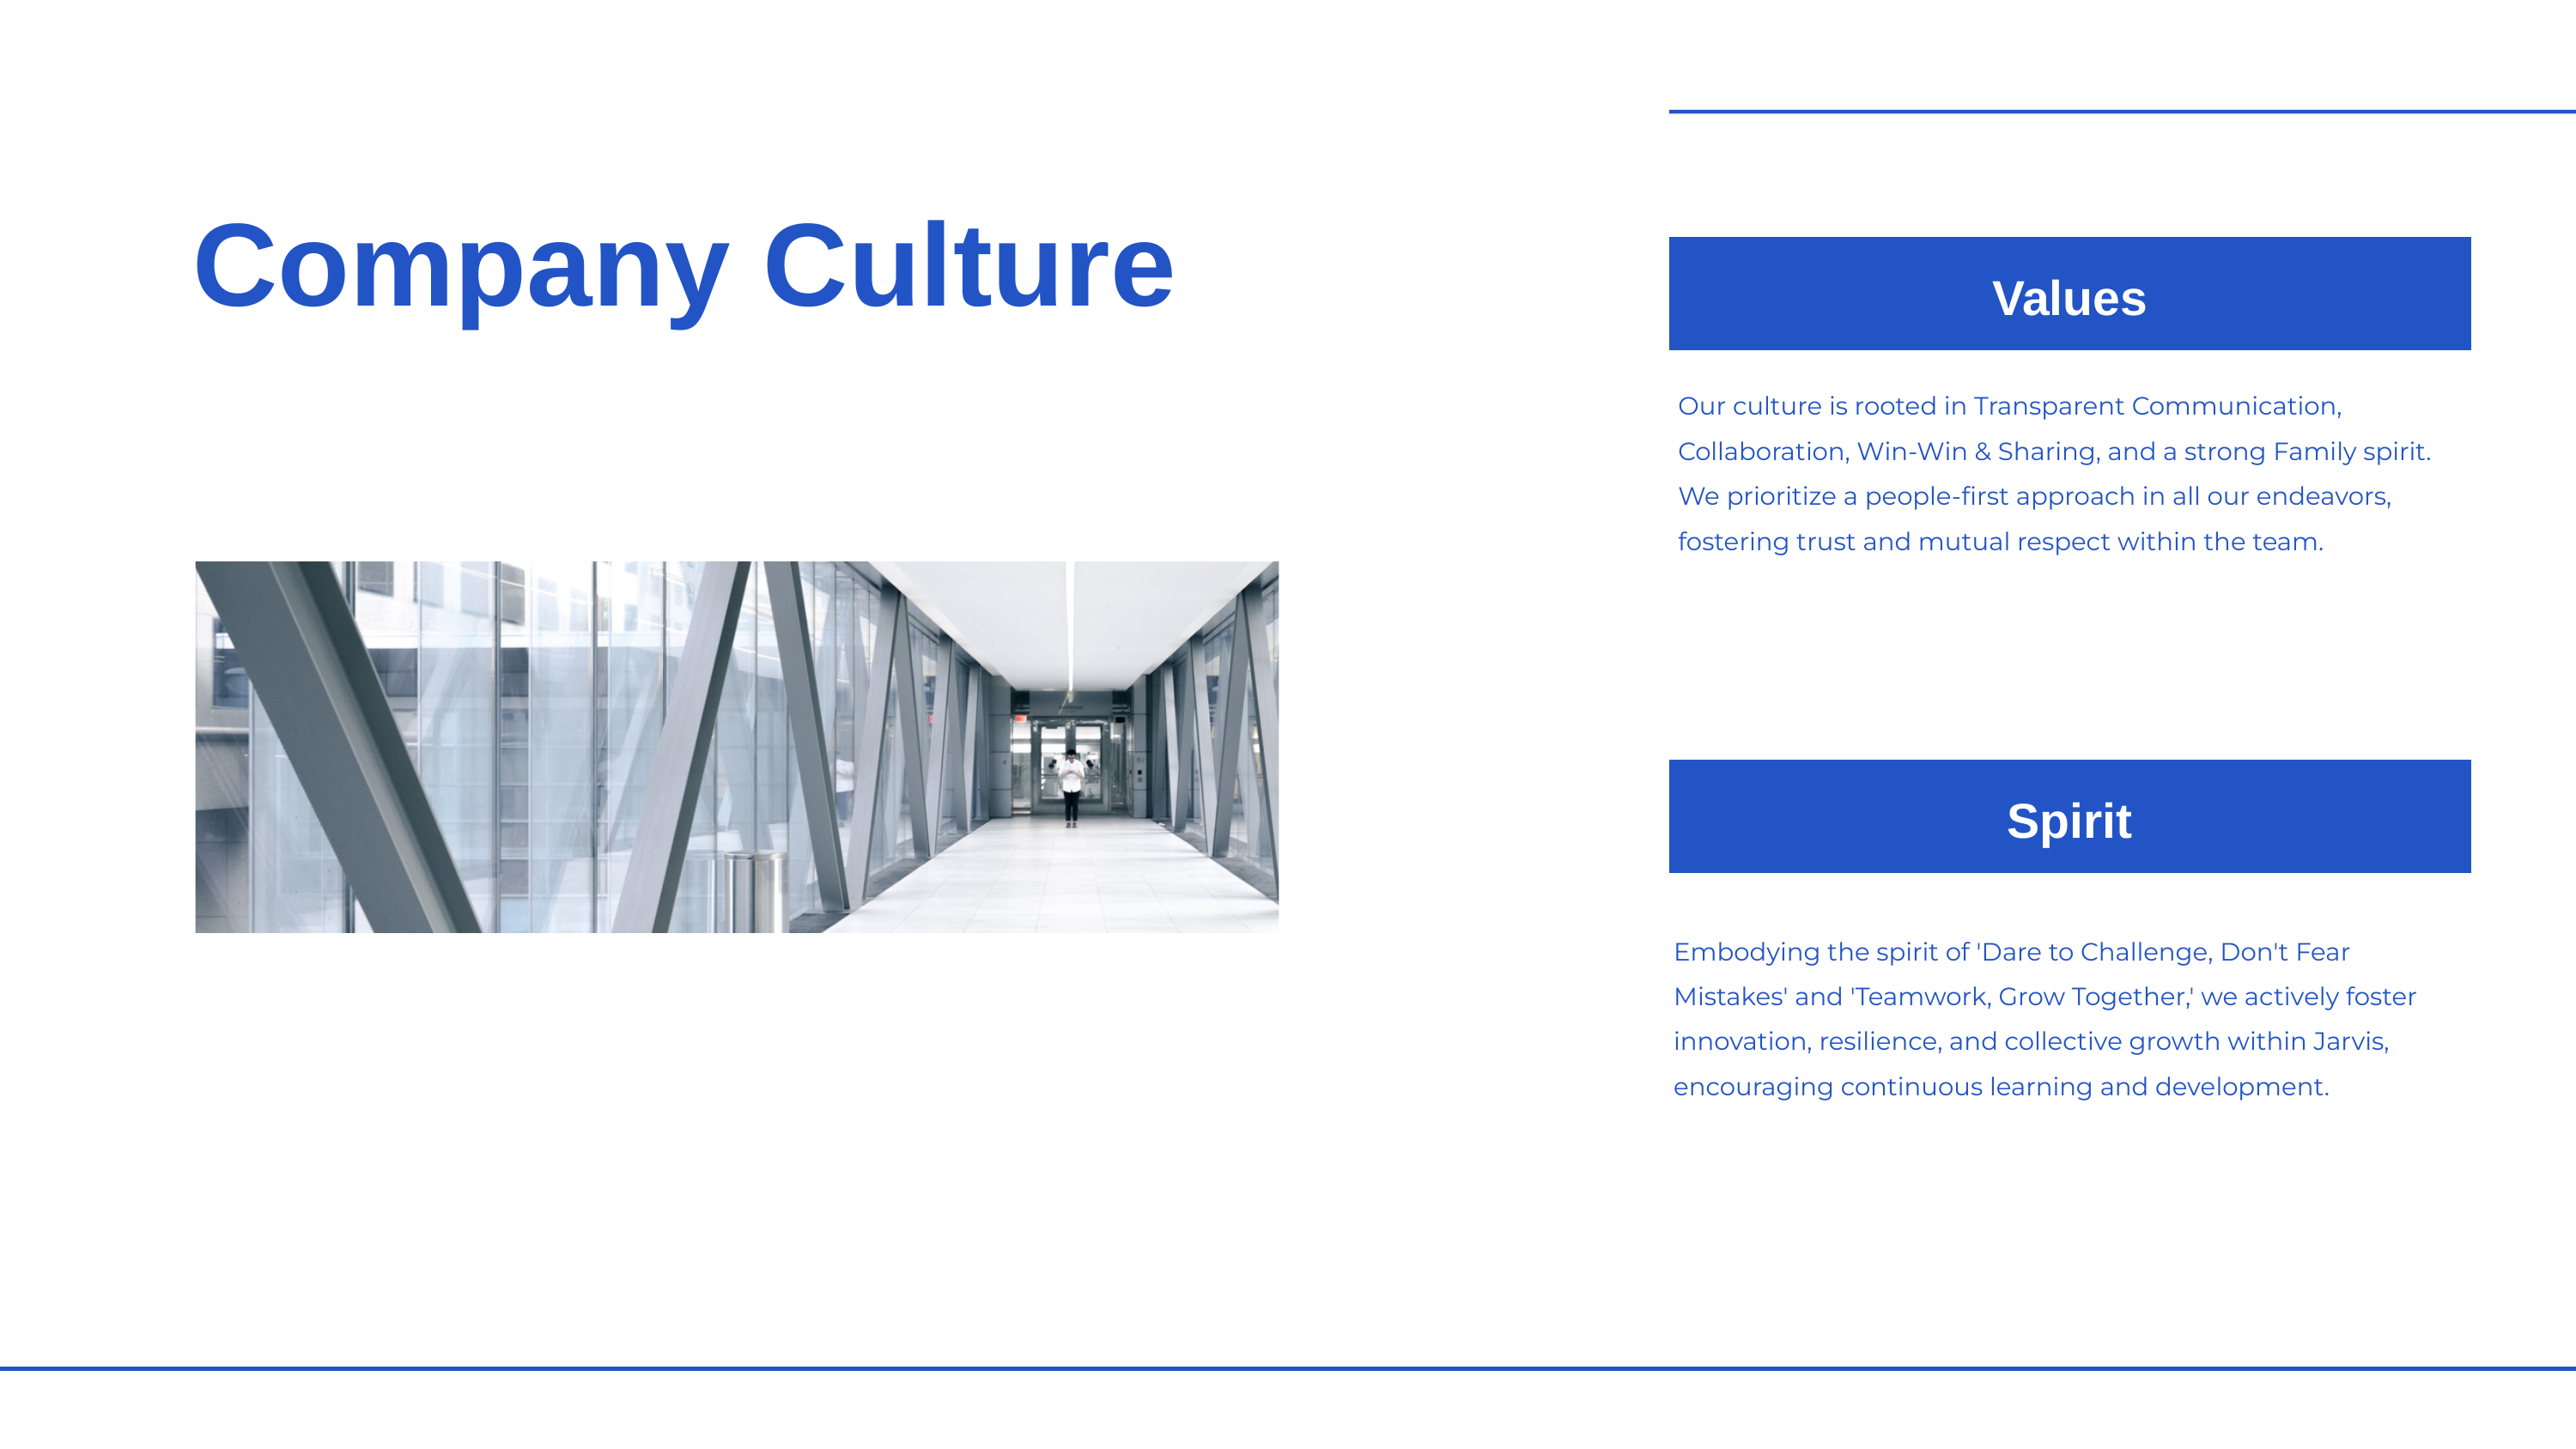

Company Culture

Values
Our culture is rooted in Transparent Communication, Collaboration, Win-Win & Sharing, and a strong Family spirit. We prioritize a people-first approach in all our endeavors, fostering trust and mutual respect within the team.

Spirit
Embodying the spirit of 'Dare to Challenge, Don't Fear Mistakes' and 'Teamwork, Grow Together,' we actively foster innovation, resilience, and collective growth within Jarvis, encouraging continuous learning and development.